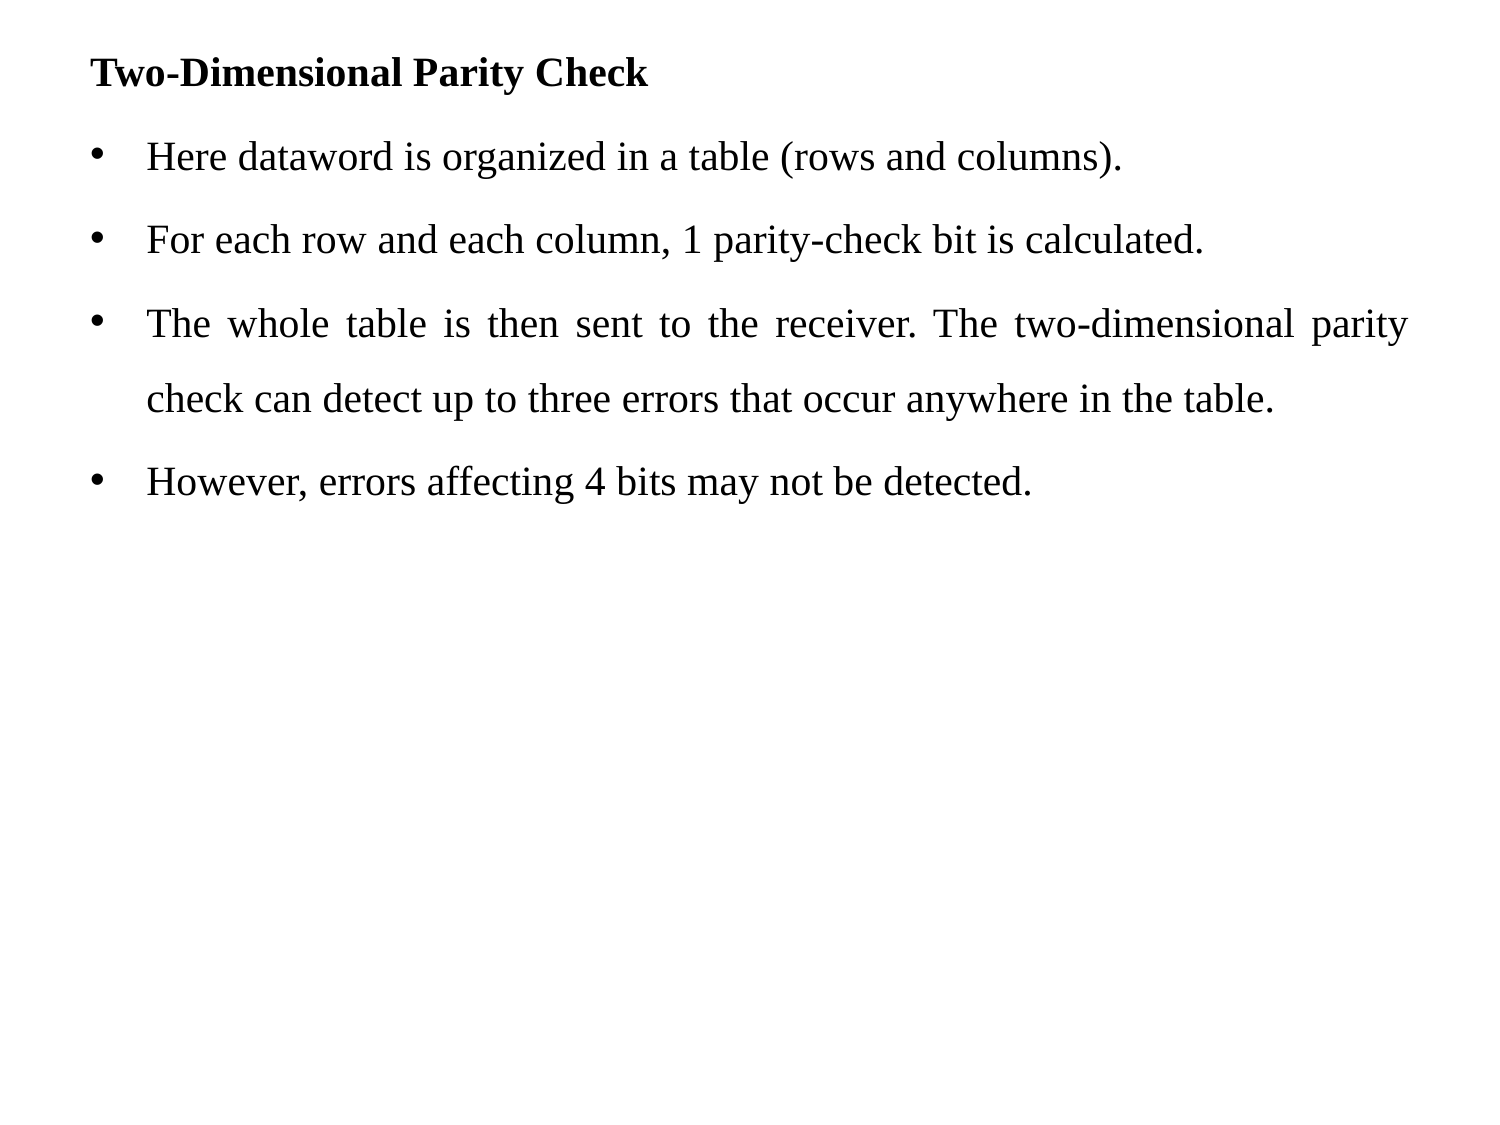

Two-Dimensional Parity Check
Here dataword is organized in a table (rows and columns).
For each row and each column, 1 parity-check bit is calculated.
The whole table is then sent to the receiver. The two-dimensional parity check can detect up to three errors that occur anywhere in the table.
However, errors affecting 4 bits may not be detected.